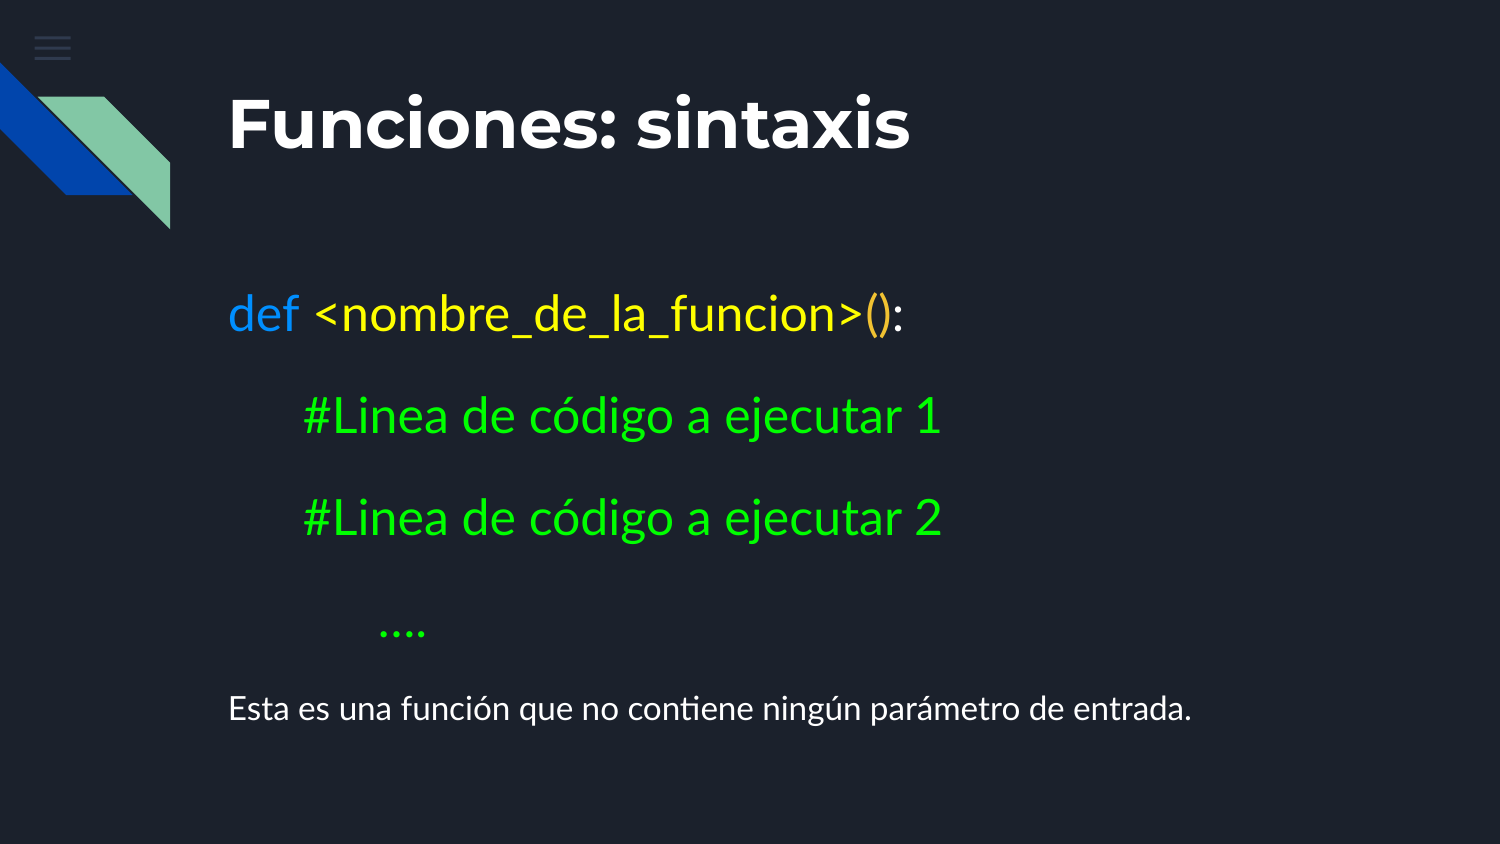

# Funciones: sintaxis
def <nombre_de_la_funcion>():
#Linea de código a ejecutar 1
#Linea de código a ejecutar 2
	….
Esta es una función que no contiene ningún parámetro de entrada.